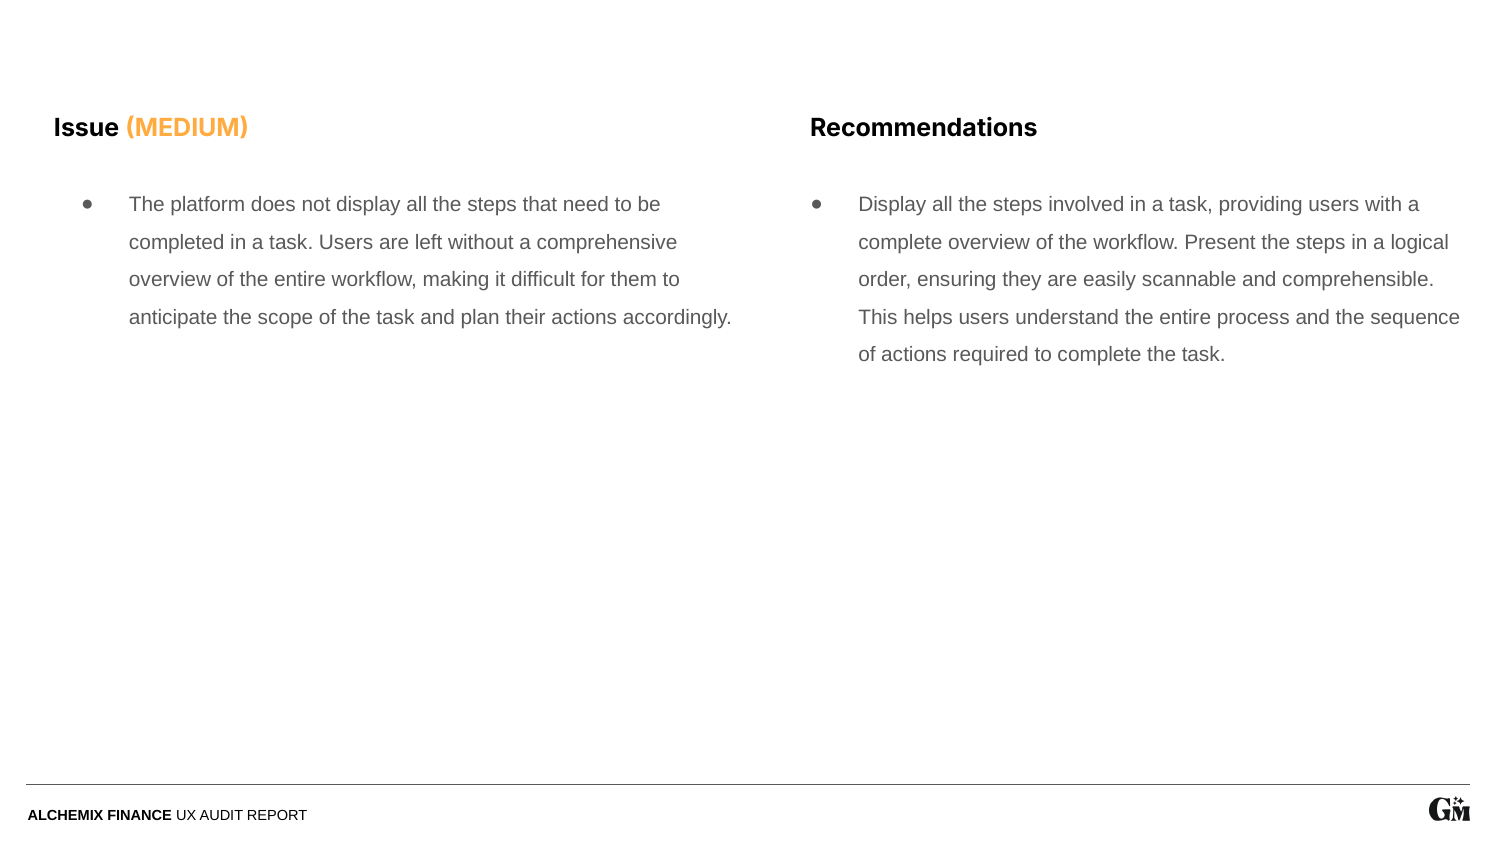

Issue (MEDIUM)
Recommendations
Display all the steps involved in a task, providing users with a complete overview of the workflow. Present the steps in a logical order, ensuring they are easily scannable and comprehensible. This helps users understand the entire process and the sequence of actions required to complete the task.
The platform does not display all the steps that need to be completed in a task. Users are left without a comprehensive overview of the entire workflow, making it difficult for them to anticipate the scope of the task and plan their actions accordingly.